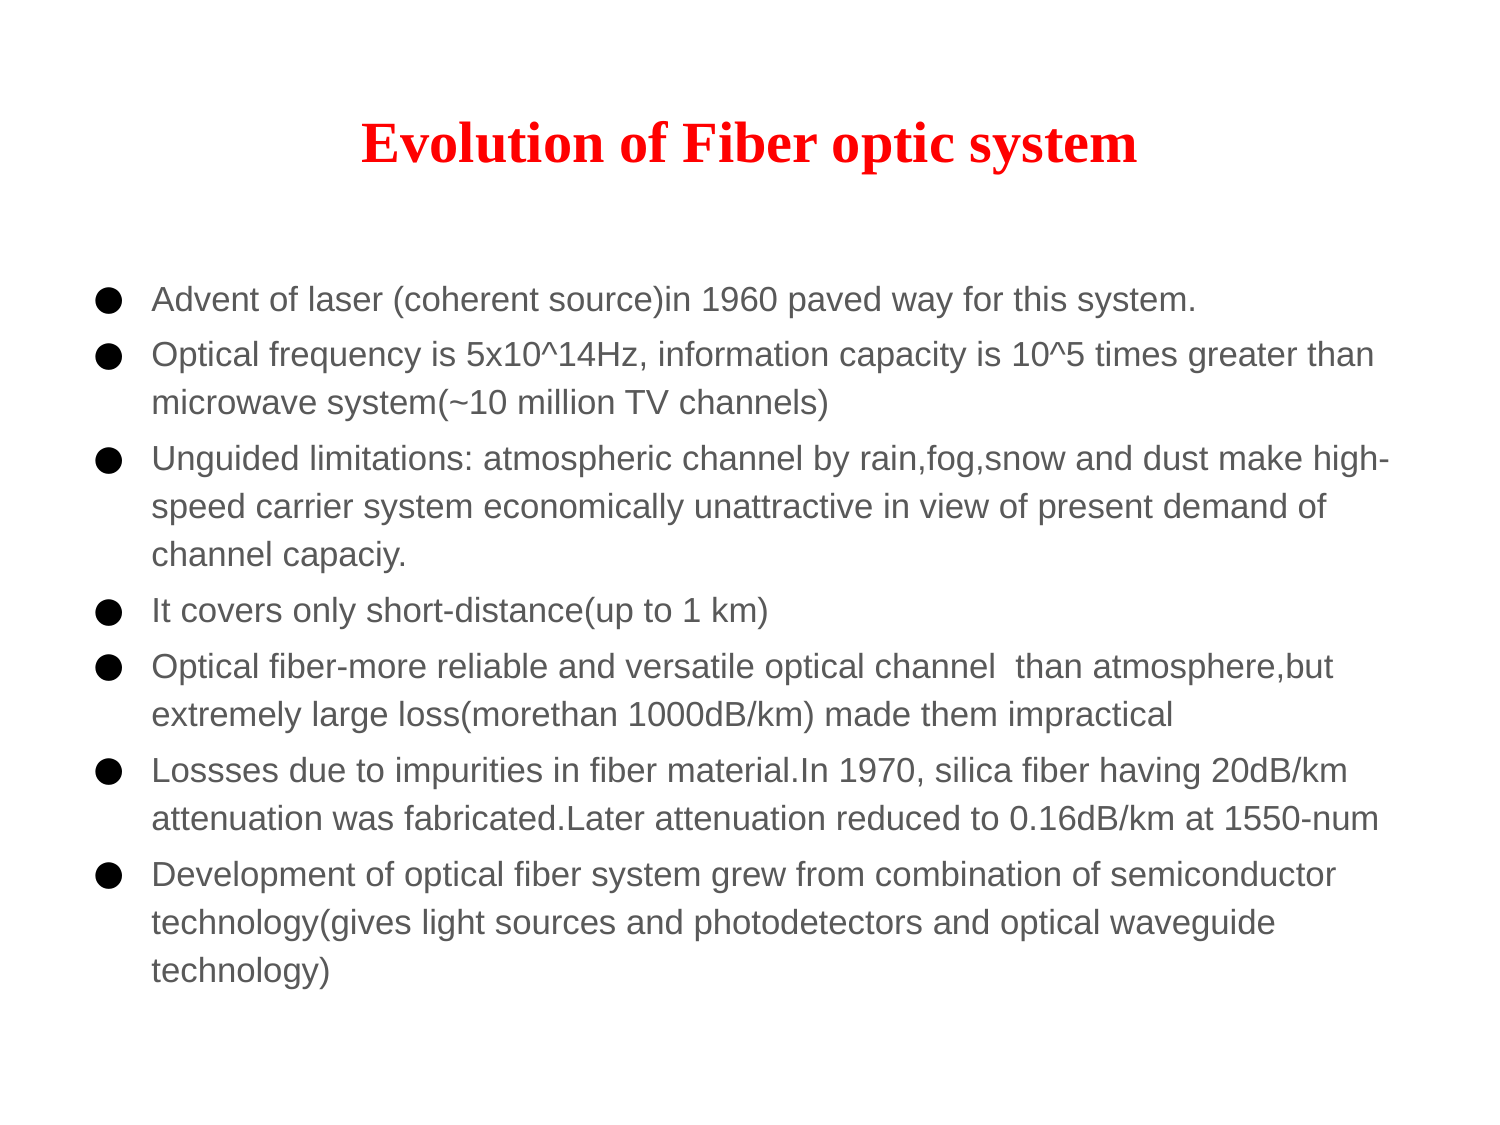

# Evolution of Fiber optic system
Advent of laser (coherent source)in 1960 paved way for this system.
Optical frequency is 5x10^14Hz, information capacity is 10^5 times greater than microwave system(~10 million TV channels)
Unguided limitations: atmospheric channel by rain,fog,snow and dust make high-speed carrier system economically unattractive in view of present demand of channel capaciy.
It covers only short-distance(up to 1 km)
Optical fiber-more reliable and versatile optical channel  than atmosphere,but extremely large loss(morethan 1000dB/km) made them impractical
Lossses due to impurities in fiber material.In 1970, silica fiber having 20dB/km attenuation was fabricated.Later attenuation reduced to 0.16dB/km at 1550-num
Development of optical fiber system grew from combination of semiconductor technology(gives light sources and photodetectors and optical waveguide technology)